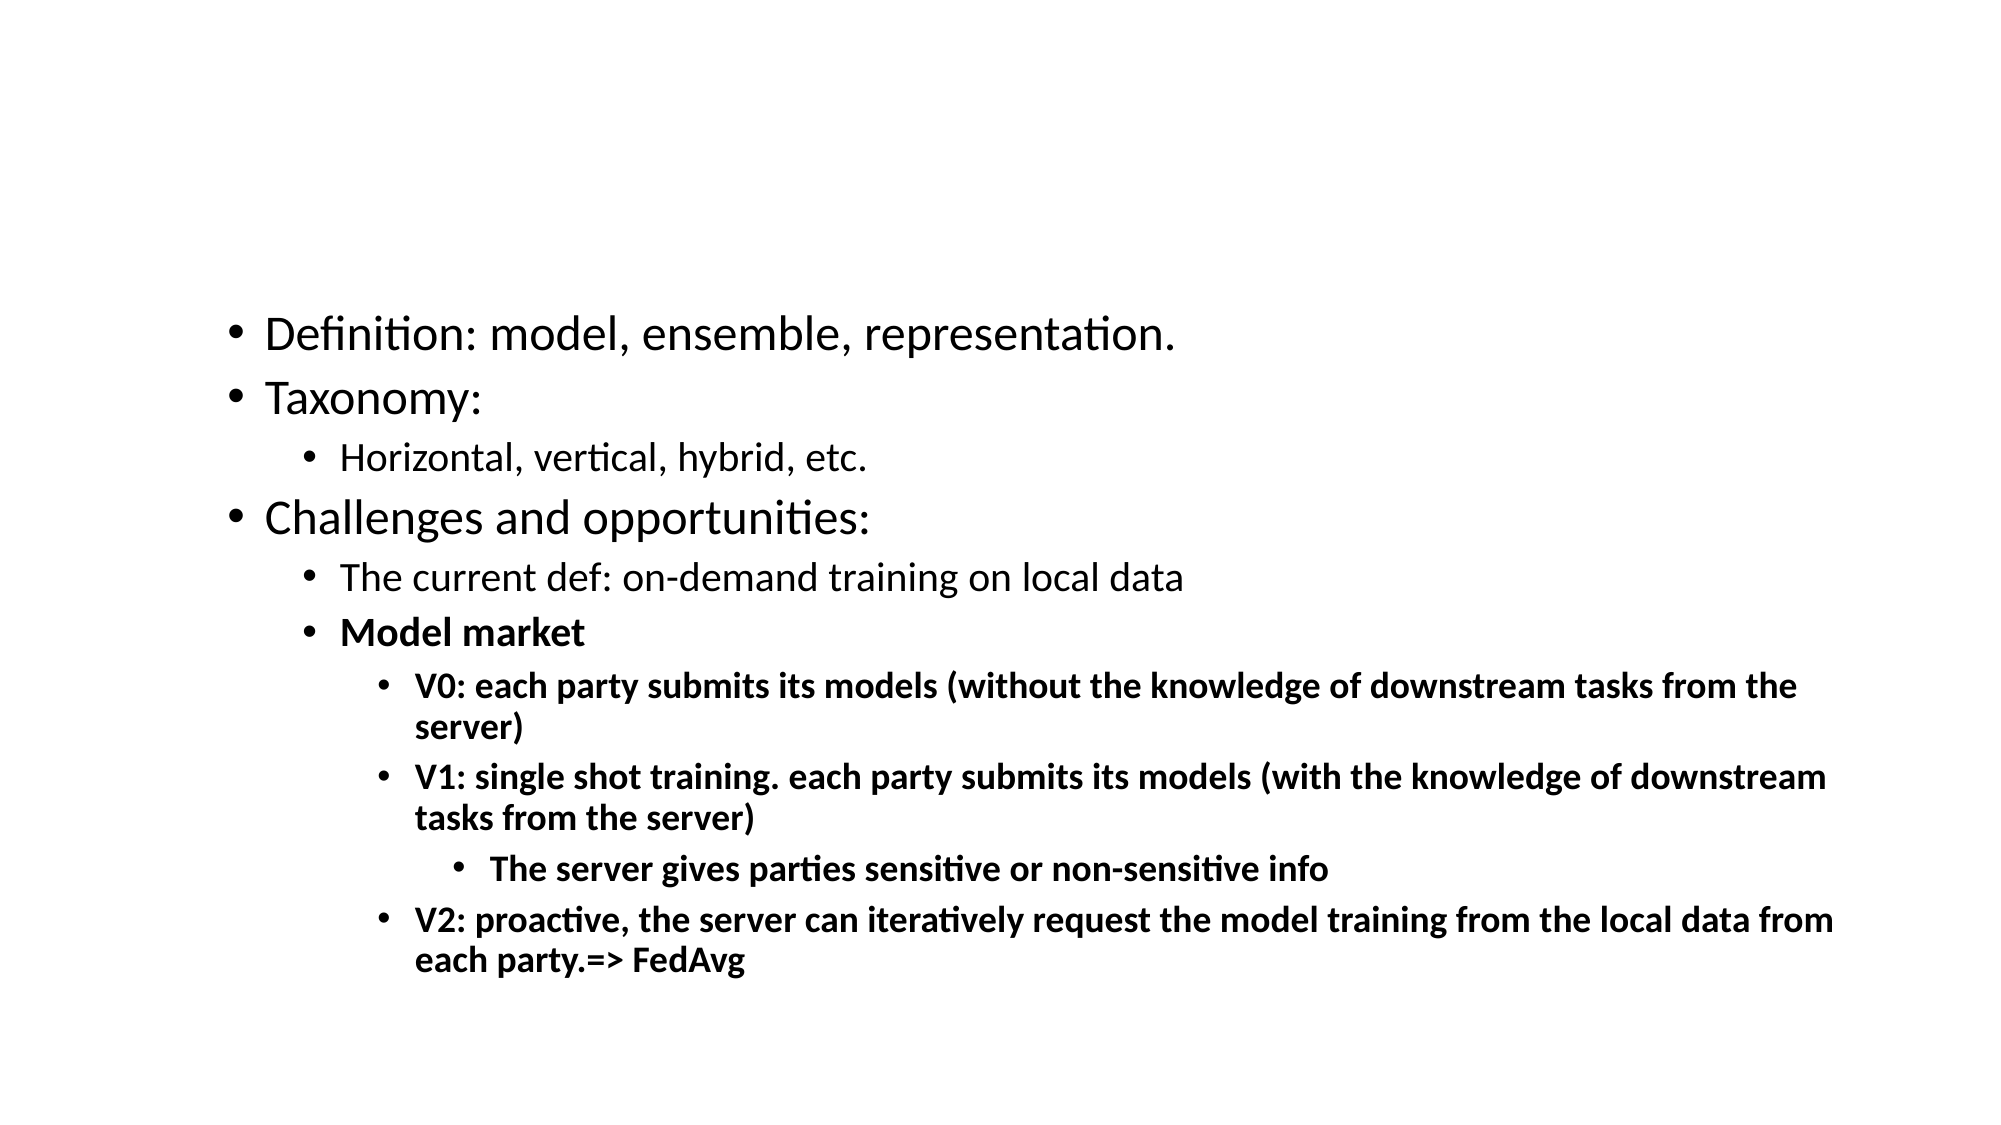

#
Definition: model, ensemble, representation.
Taxonomy:
Horizontal, vertical, hybrid, etc.
Challenges and opportunities:
The current def: on-demand training on local data
Model market
V0: each party submits its models (without the knowledge of downstream tasks from the server)
V1: single shot training. each party submits its models (with the knowledge of downstream tasks from the server)
The server gives parties sensitive or non-sensitive info
V2: proactive, the server can iteratively request the model training from the local data from each party.=> FedAvg